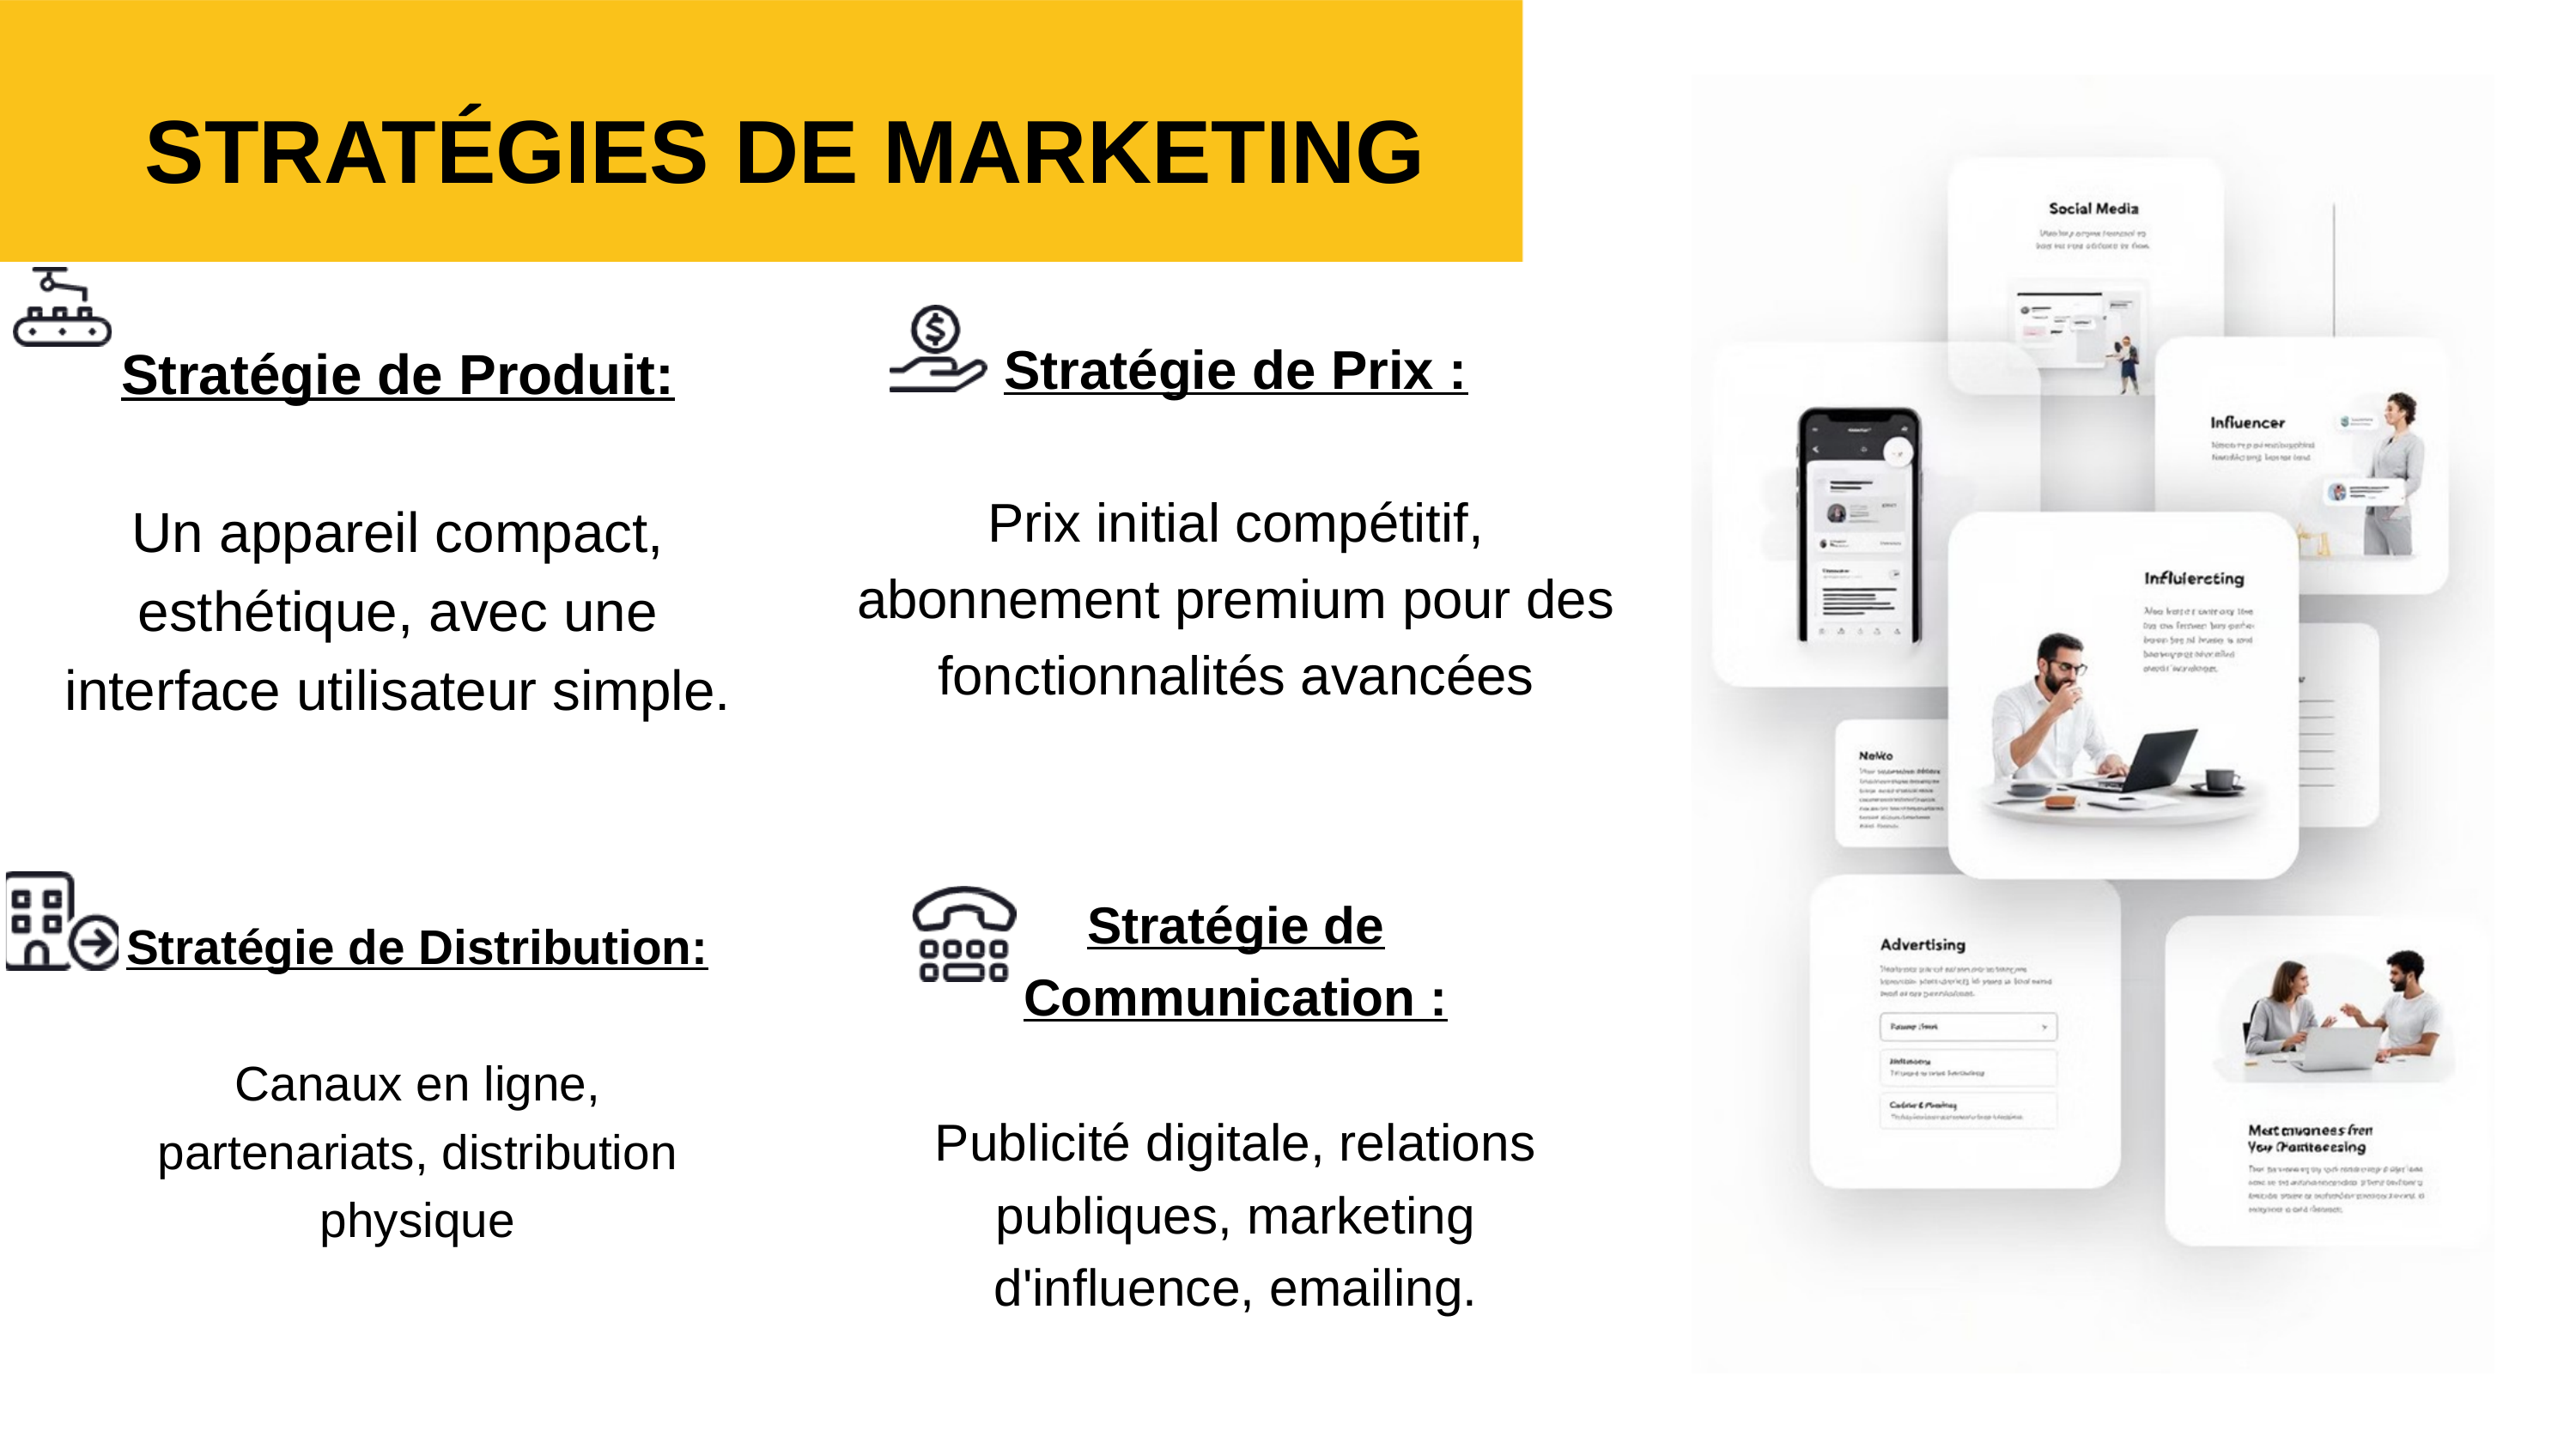

STRATÉGIES DE MARKETING

Stratégie de Produit:

Un appareil compact, esthétique, avec une interface utilisateur simple.

Stratégie de Prix :

Prix initial compétitif, abonnement premium pour des fonctionnalités avancées

Stratégie de Communication :

Publicité digitale, relations publiques, marketing d'influence, emailing.

Stratégie de Distribution:

Canaux en ligne, partenariats, distribution physique